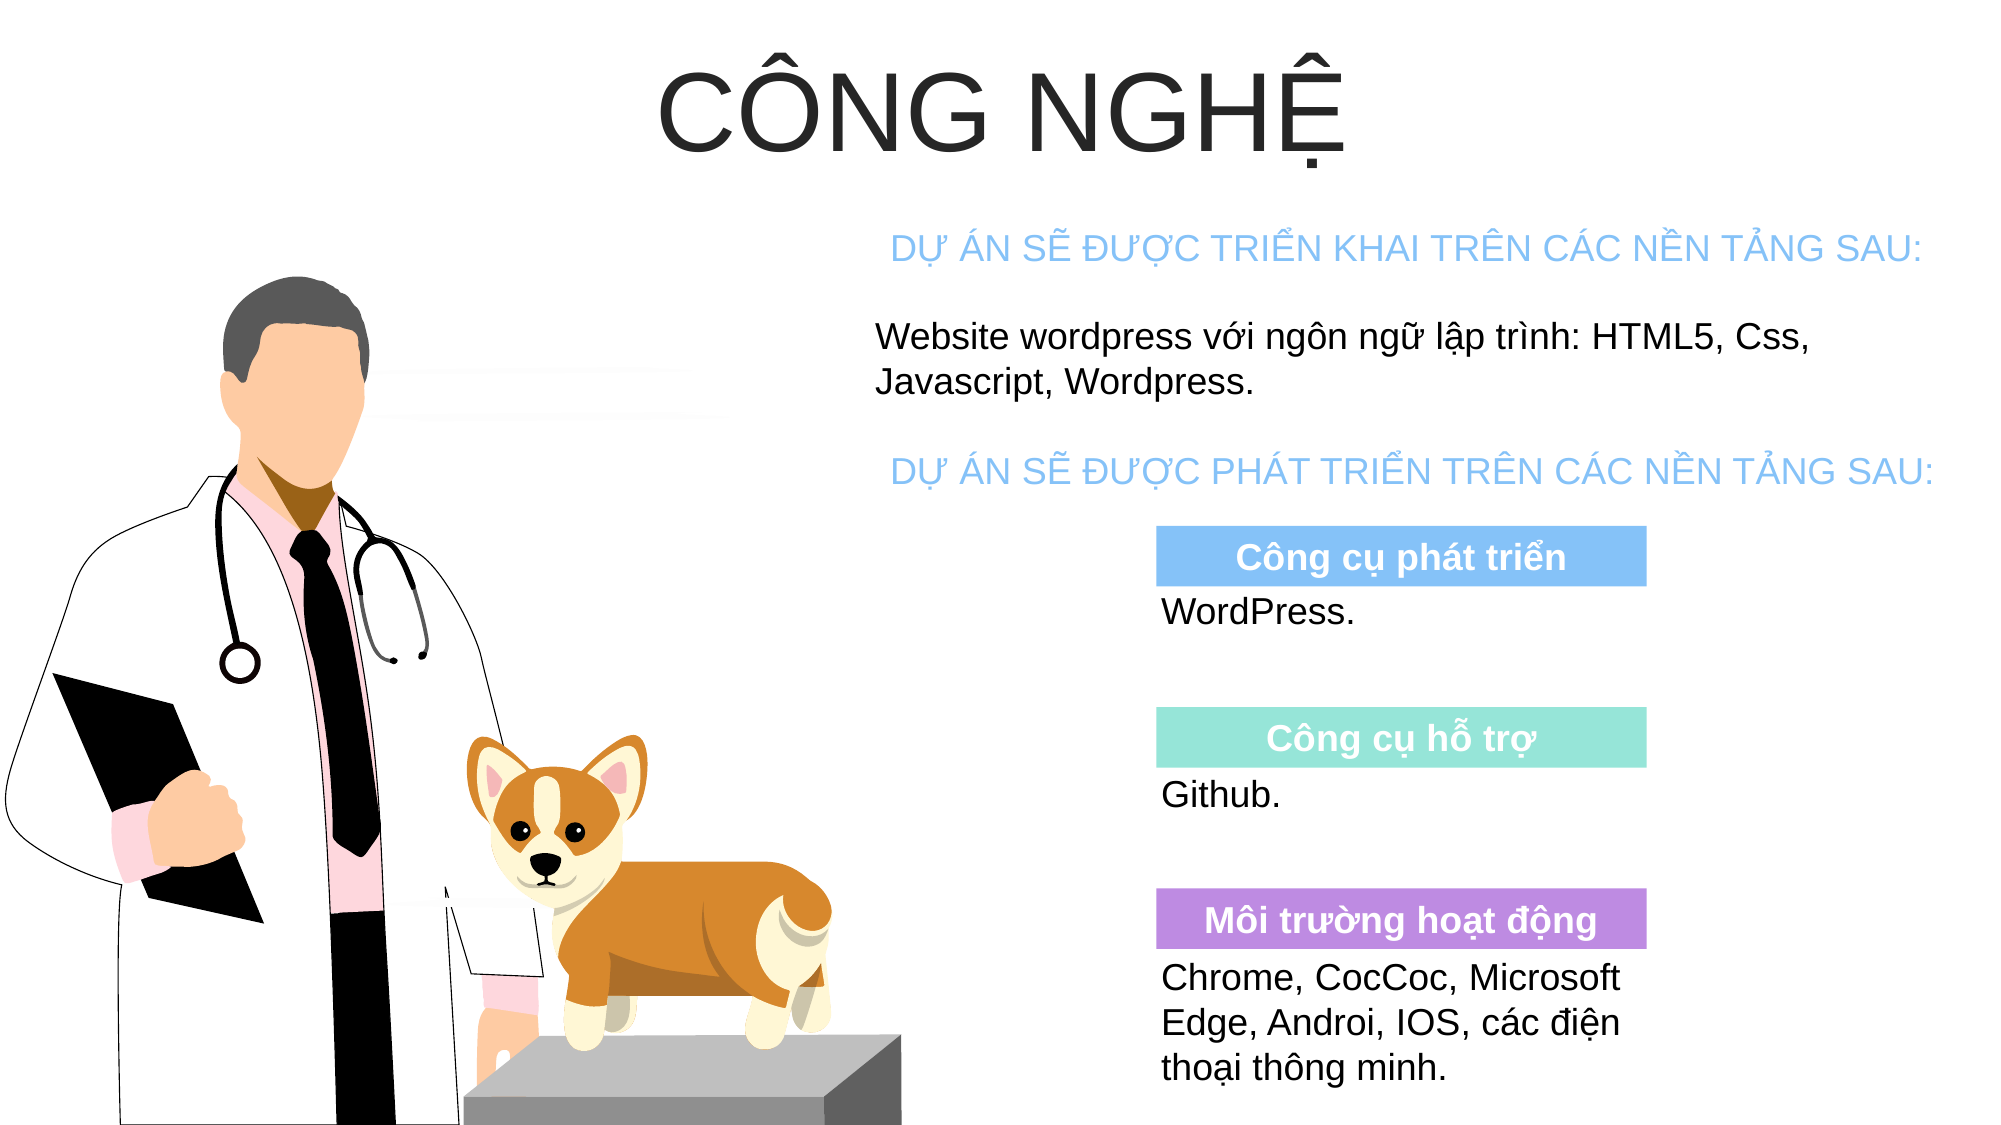

CÔNG NGHỆ
DỰ ÁN SẼ ĐƯỢC TRIỂN KHAI TRÊN CÁC NỀN TẢNG SAU:

Website wordpress với ngôn ngữ lập trình: HTML5, Css, Javascript, Wordpress.
DỰ ÁN SẼ ĐƯỢC PHÁT TRIỂN TRÊN CÁC NỀN TẢNG SAU:
Công cụ phát triển
WordPress.
Công cụ hỗ trợ

Github.
Môi trường hoạt động
Chrome, CocCoc, Microsoft Edge, Androi, IOS, các điện thoại thông minh.